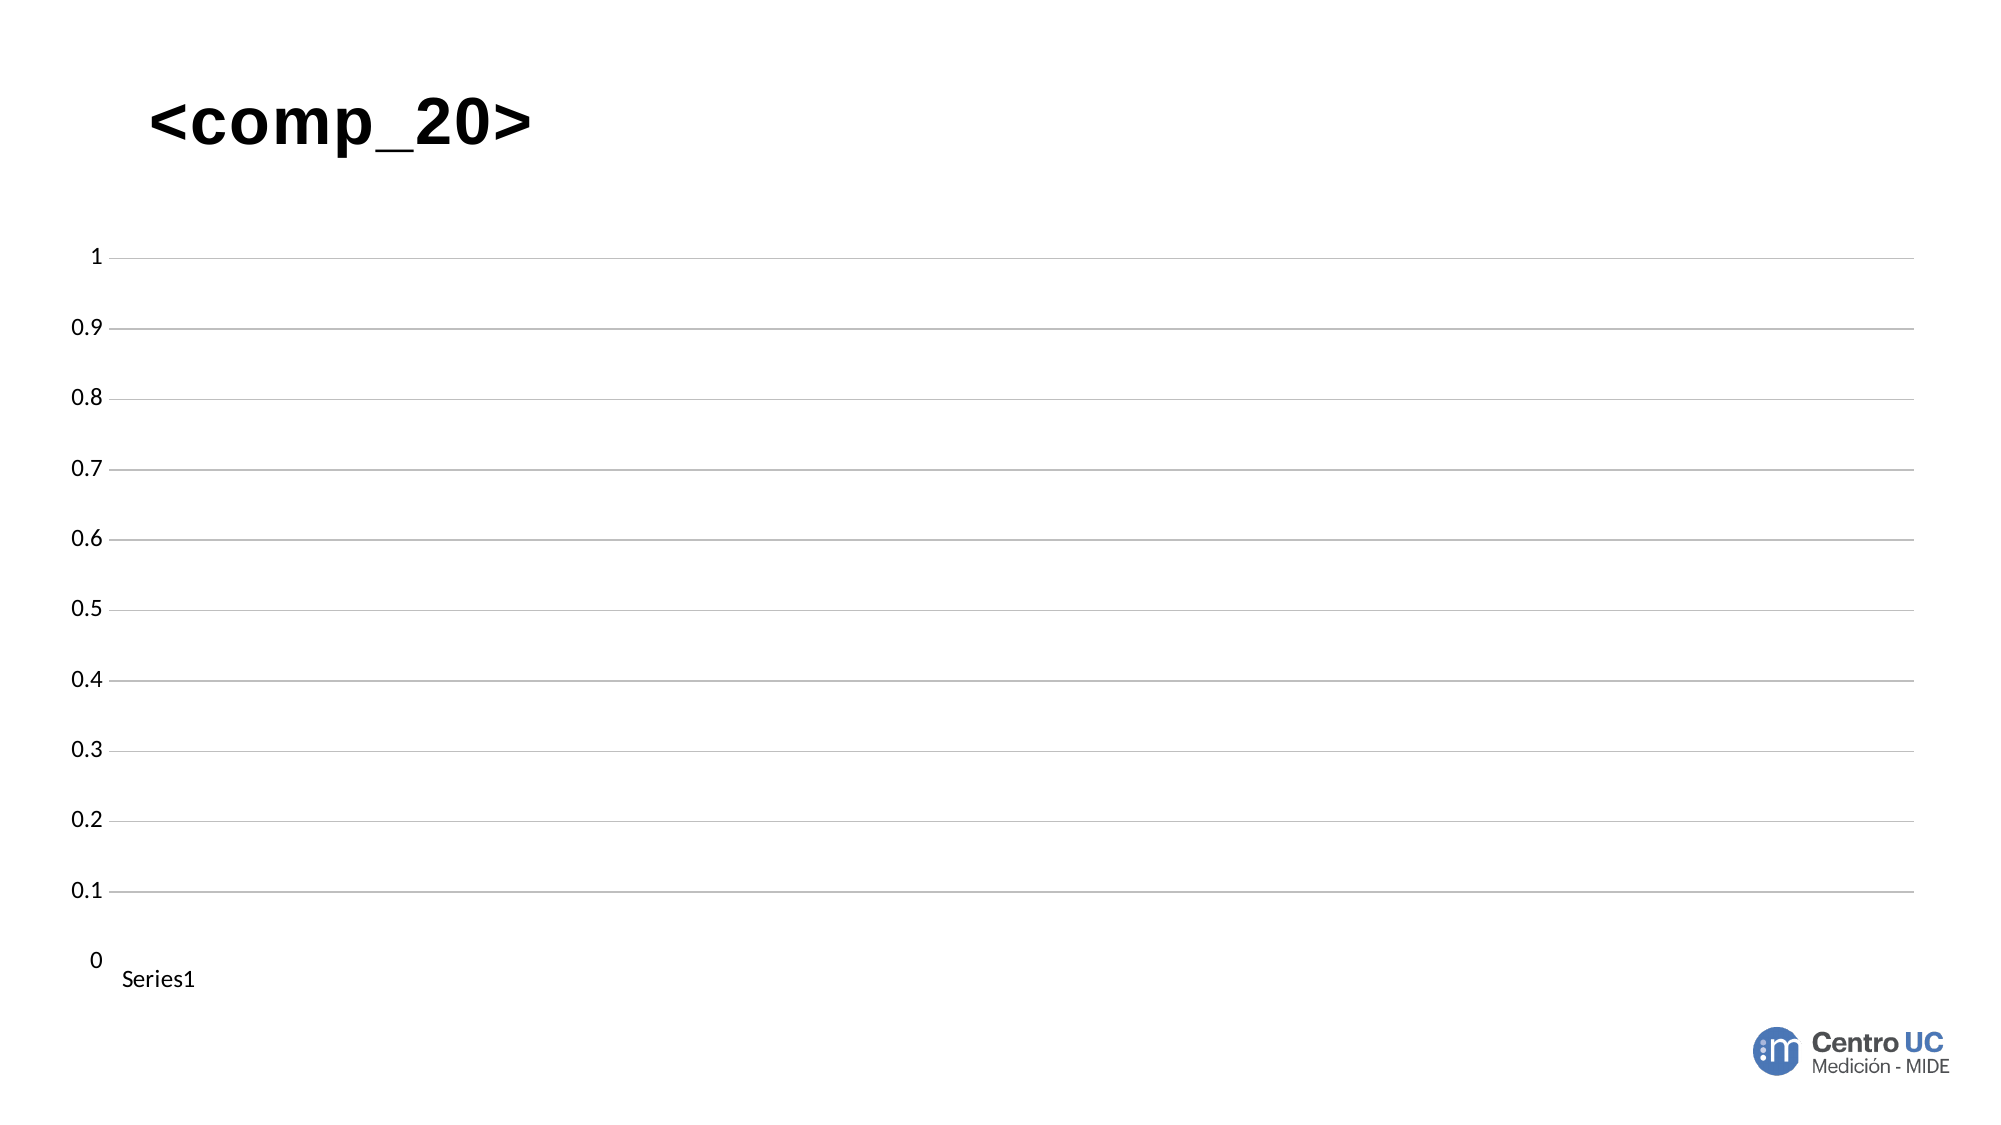

# <comp_20>

### Chart

| Category |  |  |  |
|---|---|---|---|
|  | None | None | None |
|  | None | None | None |
|  | None | None | None |
|  | None | None | None |
|  | None | None | None |
|  | None | None | None |
|  | None | None | None |
|  | None | None | None |
|  | None | None | None |
|  | None | None | None |
|  | None | None | None |
|  | None | None | None |
|  | None | None | None |
|  | None | None | None |
|  | None | None | None |
|  | None | None | None |
|  | None | None | None |
|  | None | None | None |